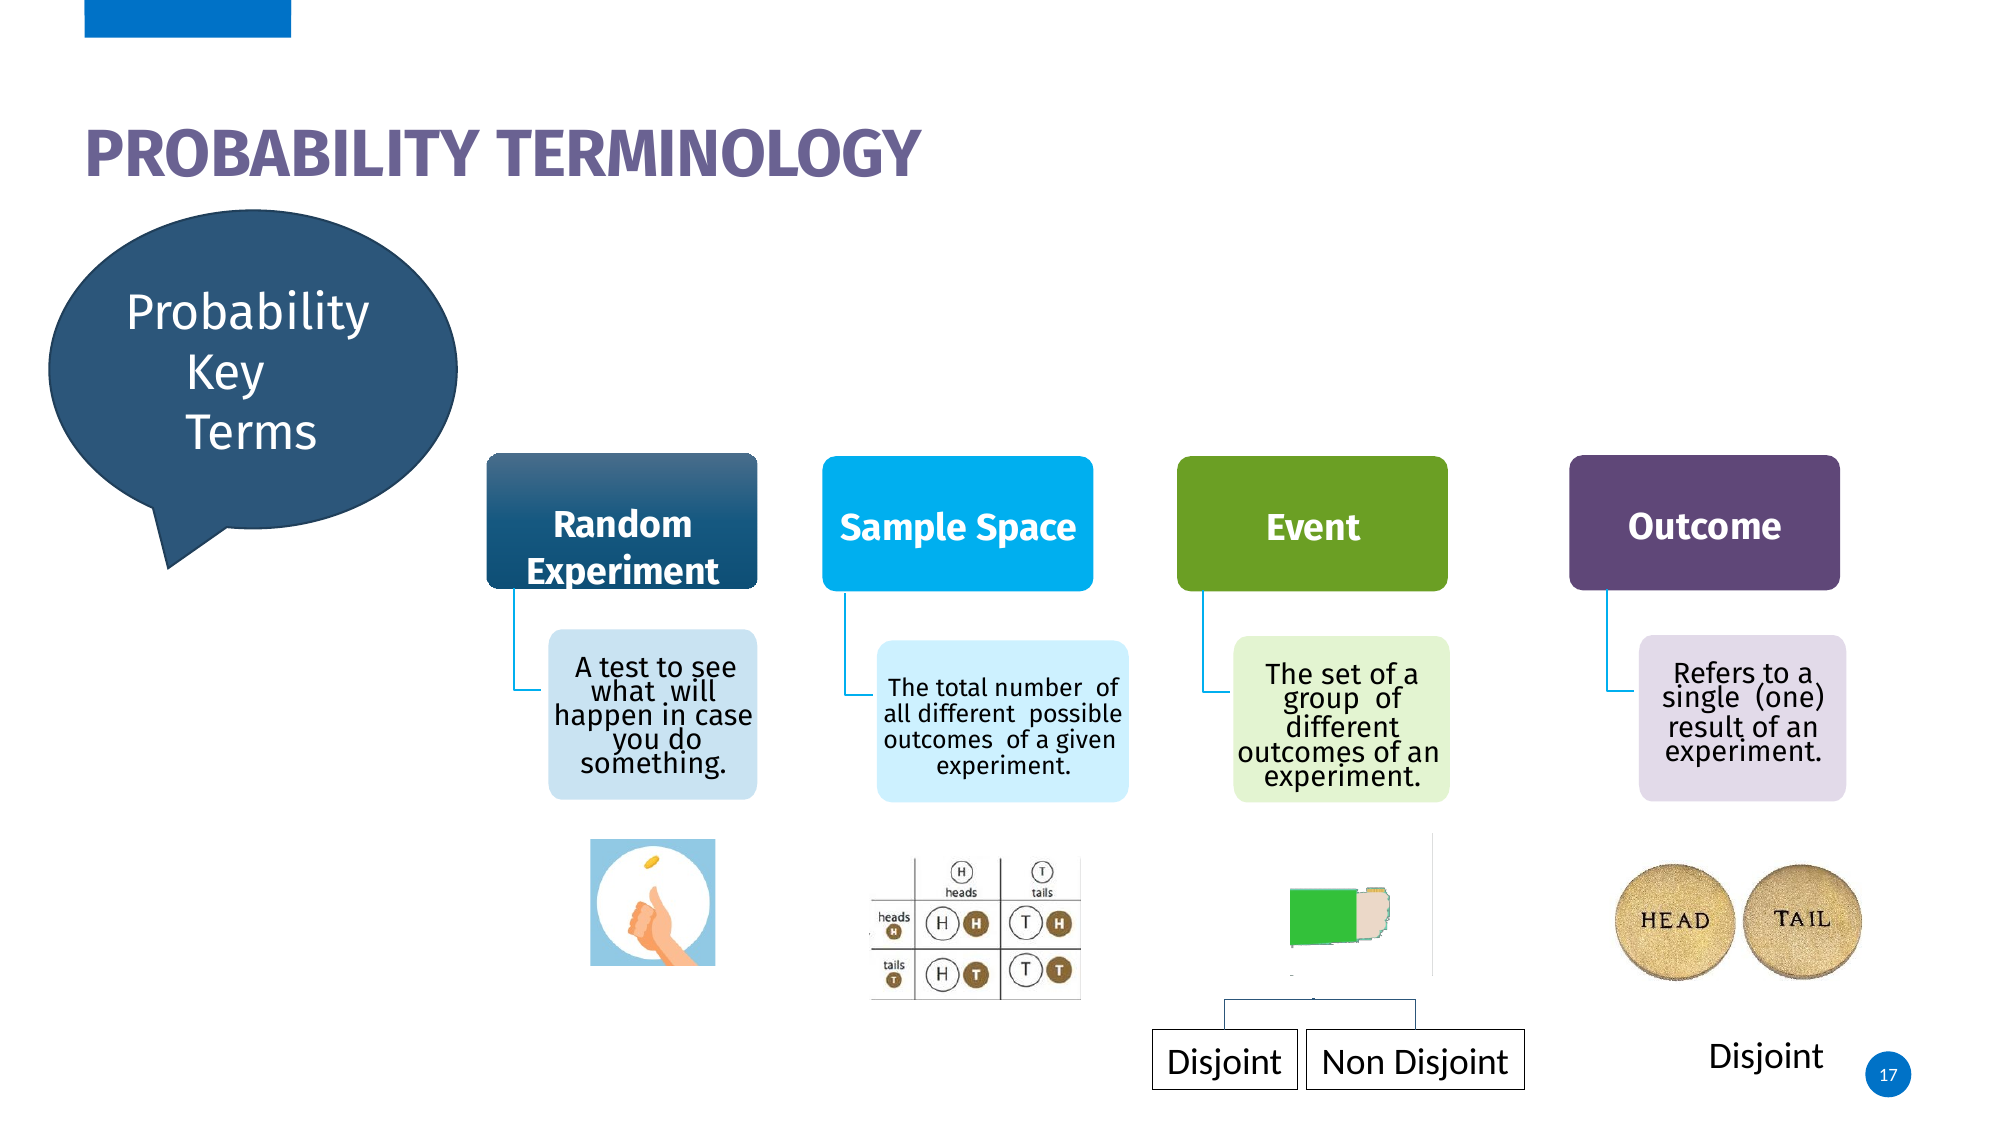

# Probability Terminology
Probability Key  Terms

Random
Experiment

A test to see what  will happen in case  you do something.

Outcome

Refers to a single  (one)
 result of an  experiment.

Sample Space

The total number  of all different  possible outcomes  of a given  experiment.

Event

The set of a group  of
 different  outcomes of an  experiment.

Disjoint
Disjoint
Non Disjoint
17